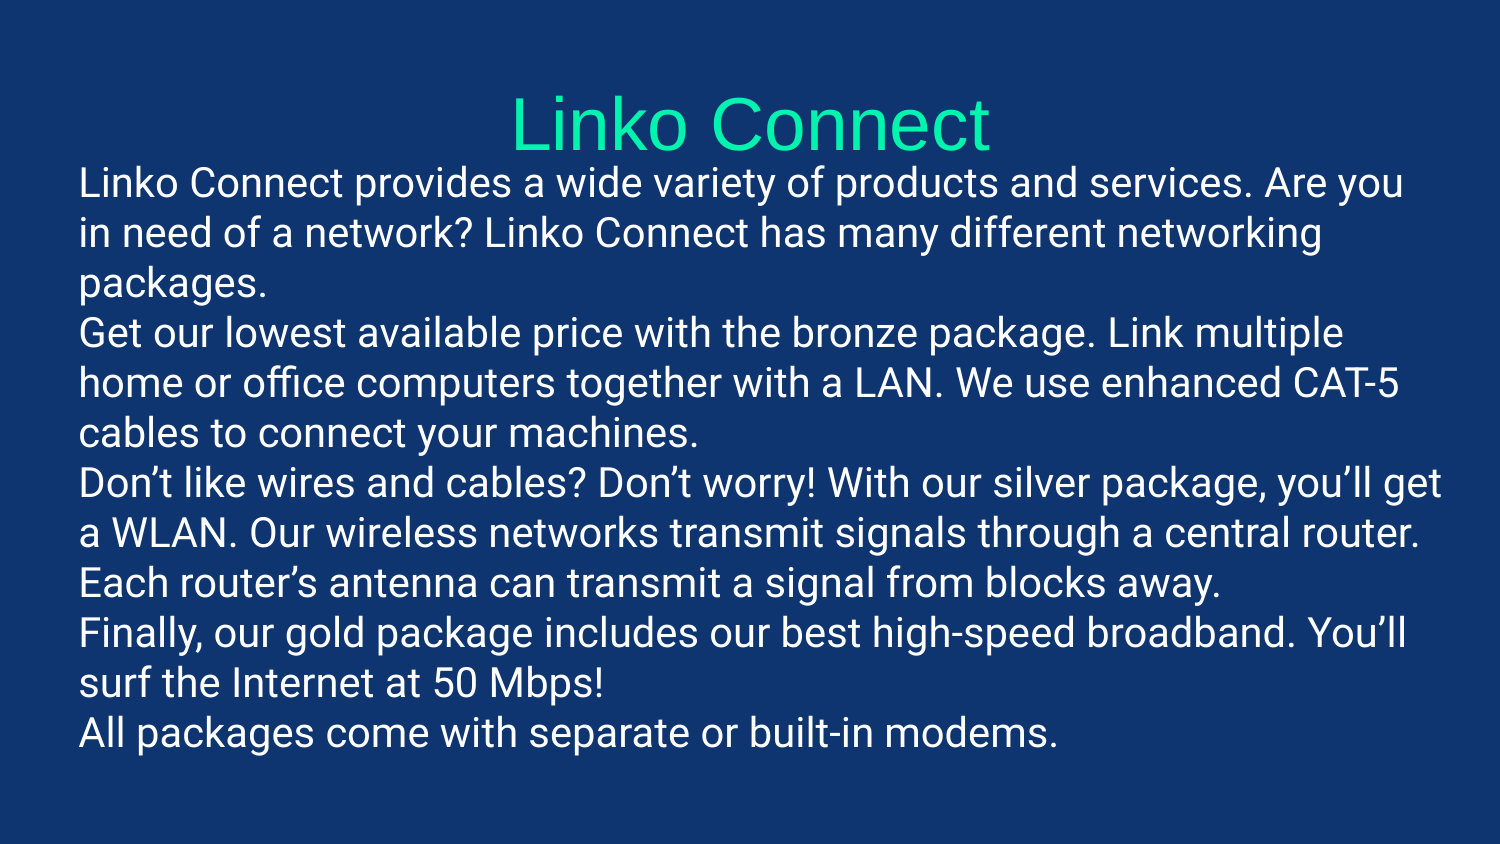

# Linko Connect
Linko Connect provides a wide variety of products and services. Are you in need of a network? Linko Connect has many different networking packages.
Get our lowest available price with the bronze package. Link multiple home or office computers together with a LAN. We use enhanced CAT-5 cables to connect your machines.
Don’t like wires and cables? Don’t worry! With our silver package, you’ll get a WLAN. Our wireless networks transmit signals through a central router. Each router’s antenna can transmit a signal from blocks away.
Finally, our gold package includes our best high-speed broadband. You’ll surf the Internet at 50 Mbps!
All packages come with separate or built-in modems.